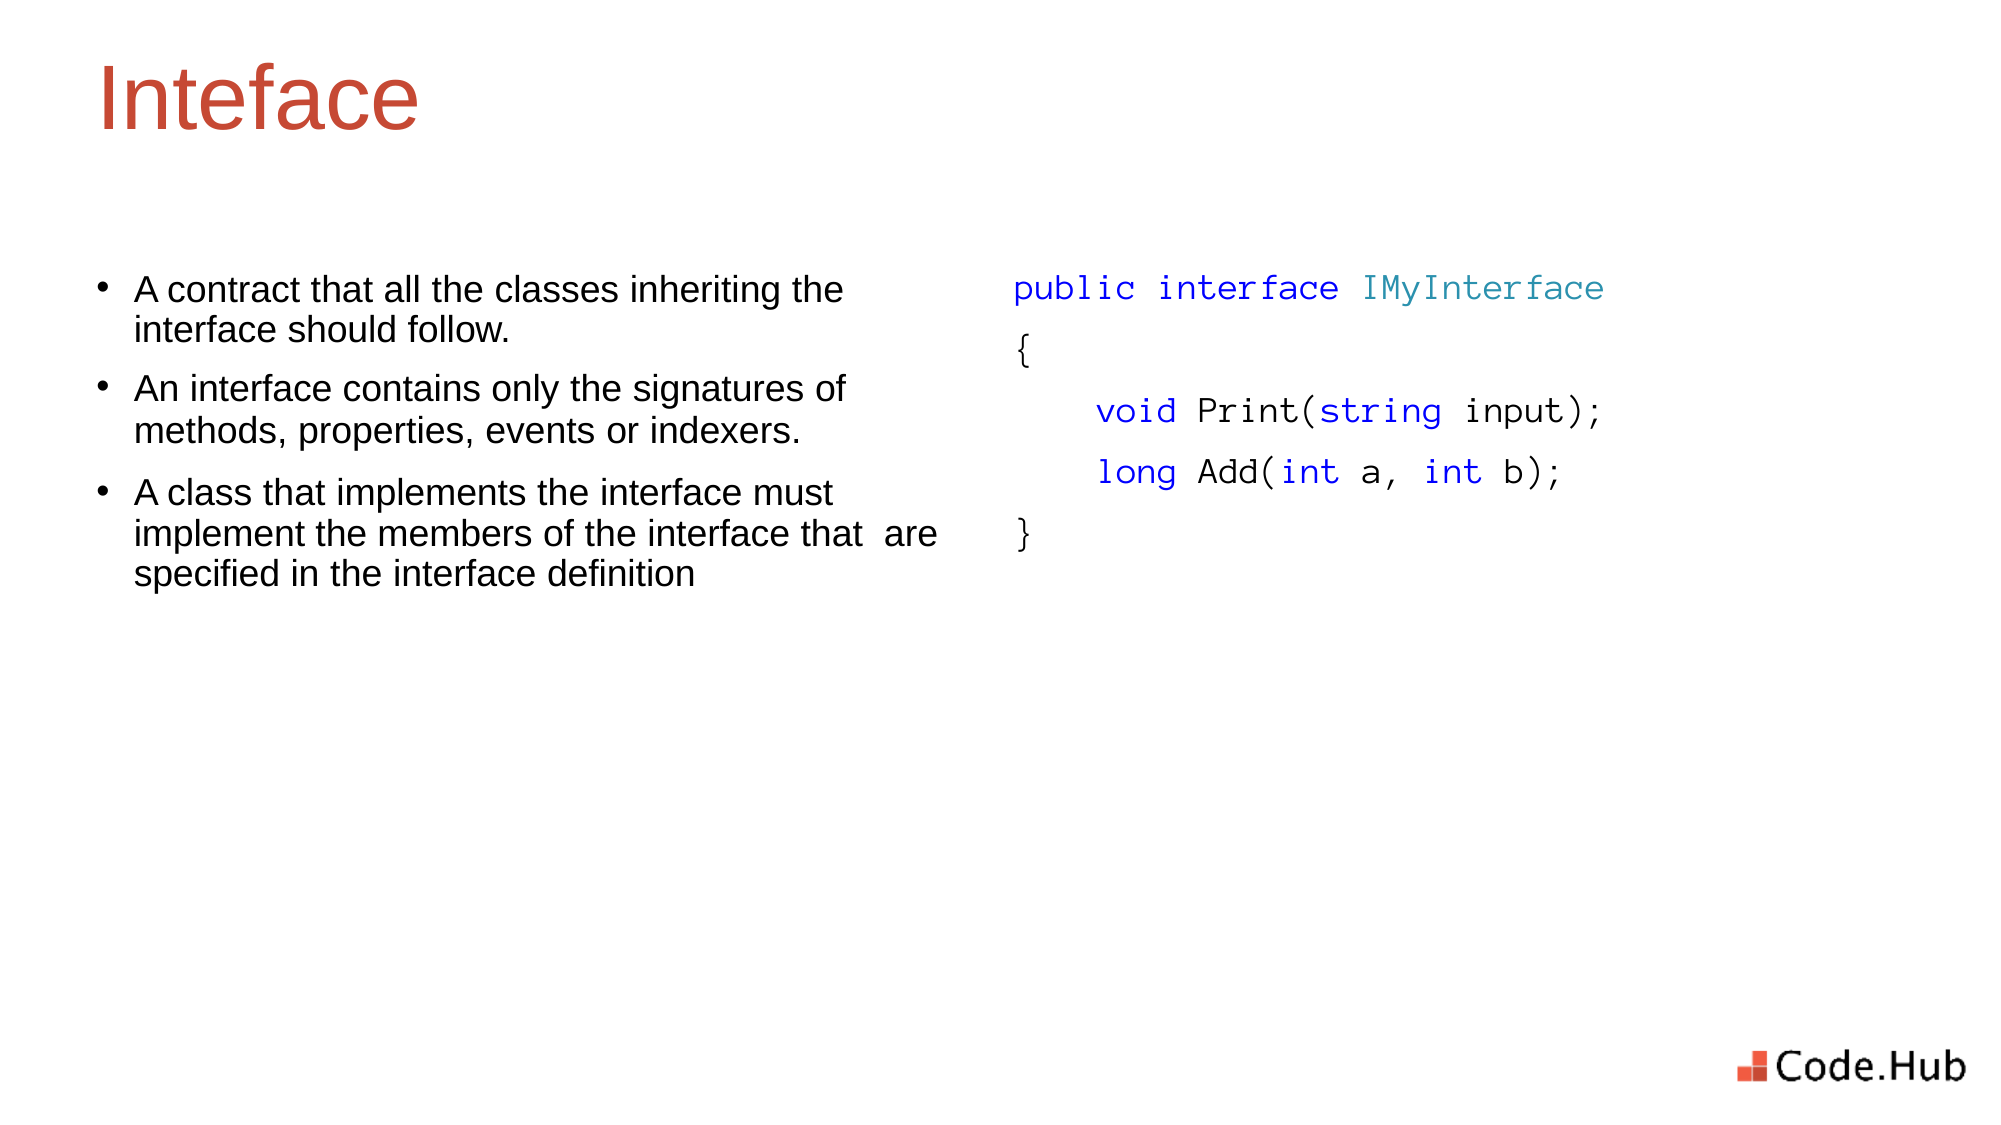

# Inteface
public interface IMyInterface
{
void Print(string input);
long Add(int a, int b);
}
A contract that all the classes inheriting the  interface should follow.
An interface contains only the signatures of
methods, properties, events or indexers.
A class that implements the interface must  implement the members of the interface that  are specified in the interface definition